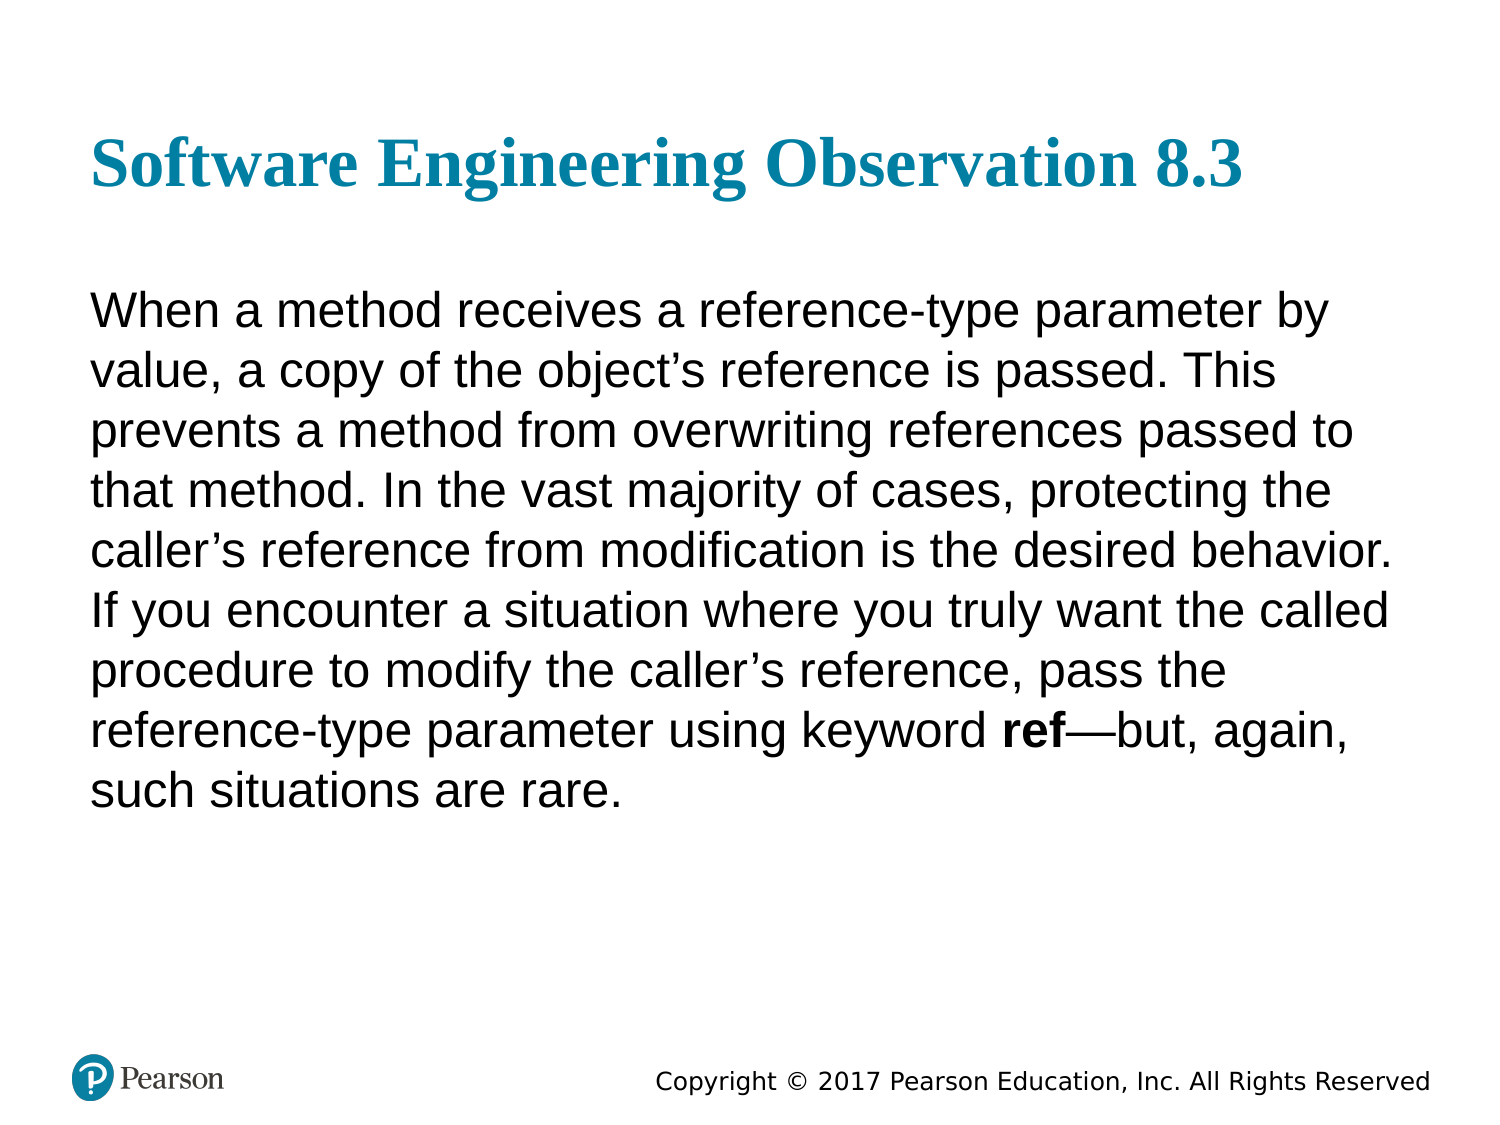

# Software Engineering Observation 8.3
When a method receives a reference-type parameter by value, a copy of the object’s reference is passed. This prevents a method from overwriting references passed to that method. In the vast majority of cases, protecting the caller’s reference from modification is the desired behavior. If you encounter a situation where you truly want the called procedure to modify the caller’s reference, pass the reference-type parameter using keyword ref—but, again, such situations are rare.